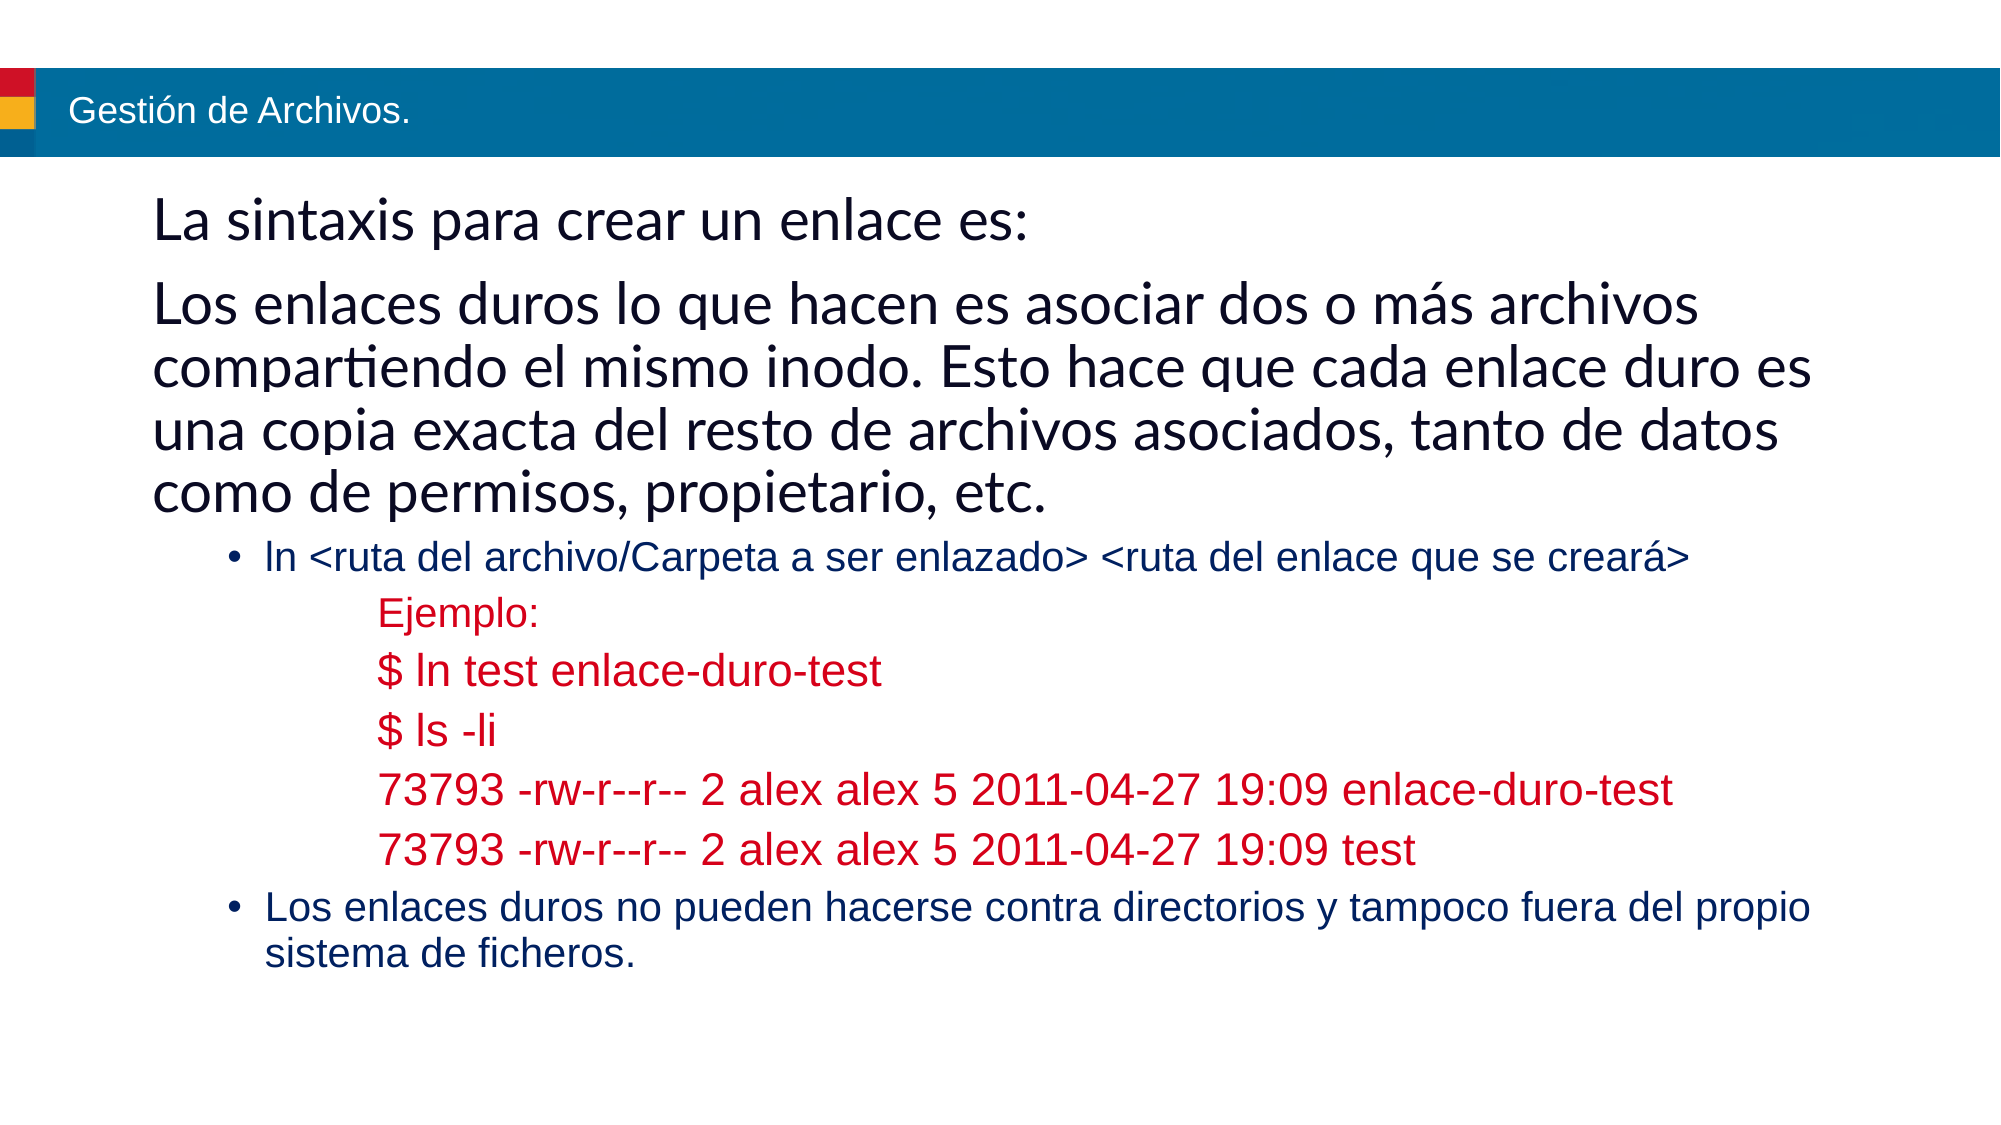

# Gestión de Archivos.
La sintaxis para crear un enlace es:
Los enlaces duros lo que hacen es asociar dos o más archivos compartiendo el mismo inodo. Esto hace que cada enlace duro es una copia exacta del resto de archivos asociados, tanto de datos como de permisos, propietario, etc.
ln <ruta del archivo/Carpeta a ser enlazado> <ruta del enlace que se creará>
	Ejemplo:
$ ln test enlace-duro-test
$ ls -li
73793 -rw-r--r-- 2 alex alex 5 2011-04-27 19:09 enlace-duro-test
73793 -rw-r--r-- 2 alex alex 5 2011-04-27 19:09 test
Los enlaces duros no pueden hacerse contra directorios y tampoco fuera del propio sistema de ficheros.